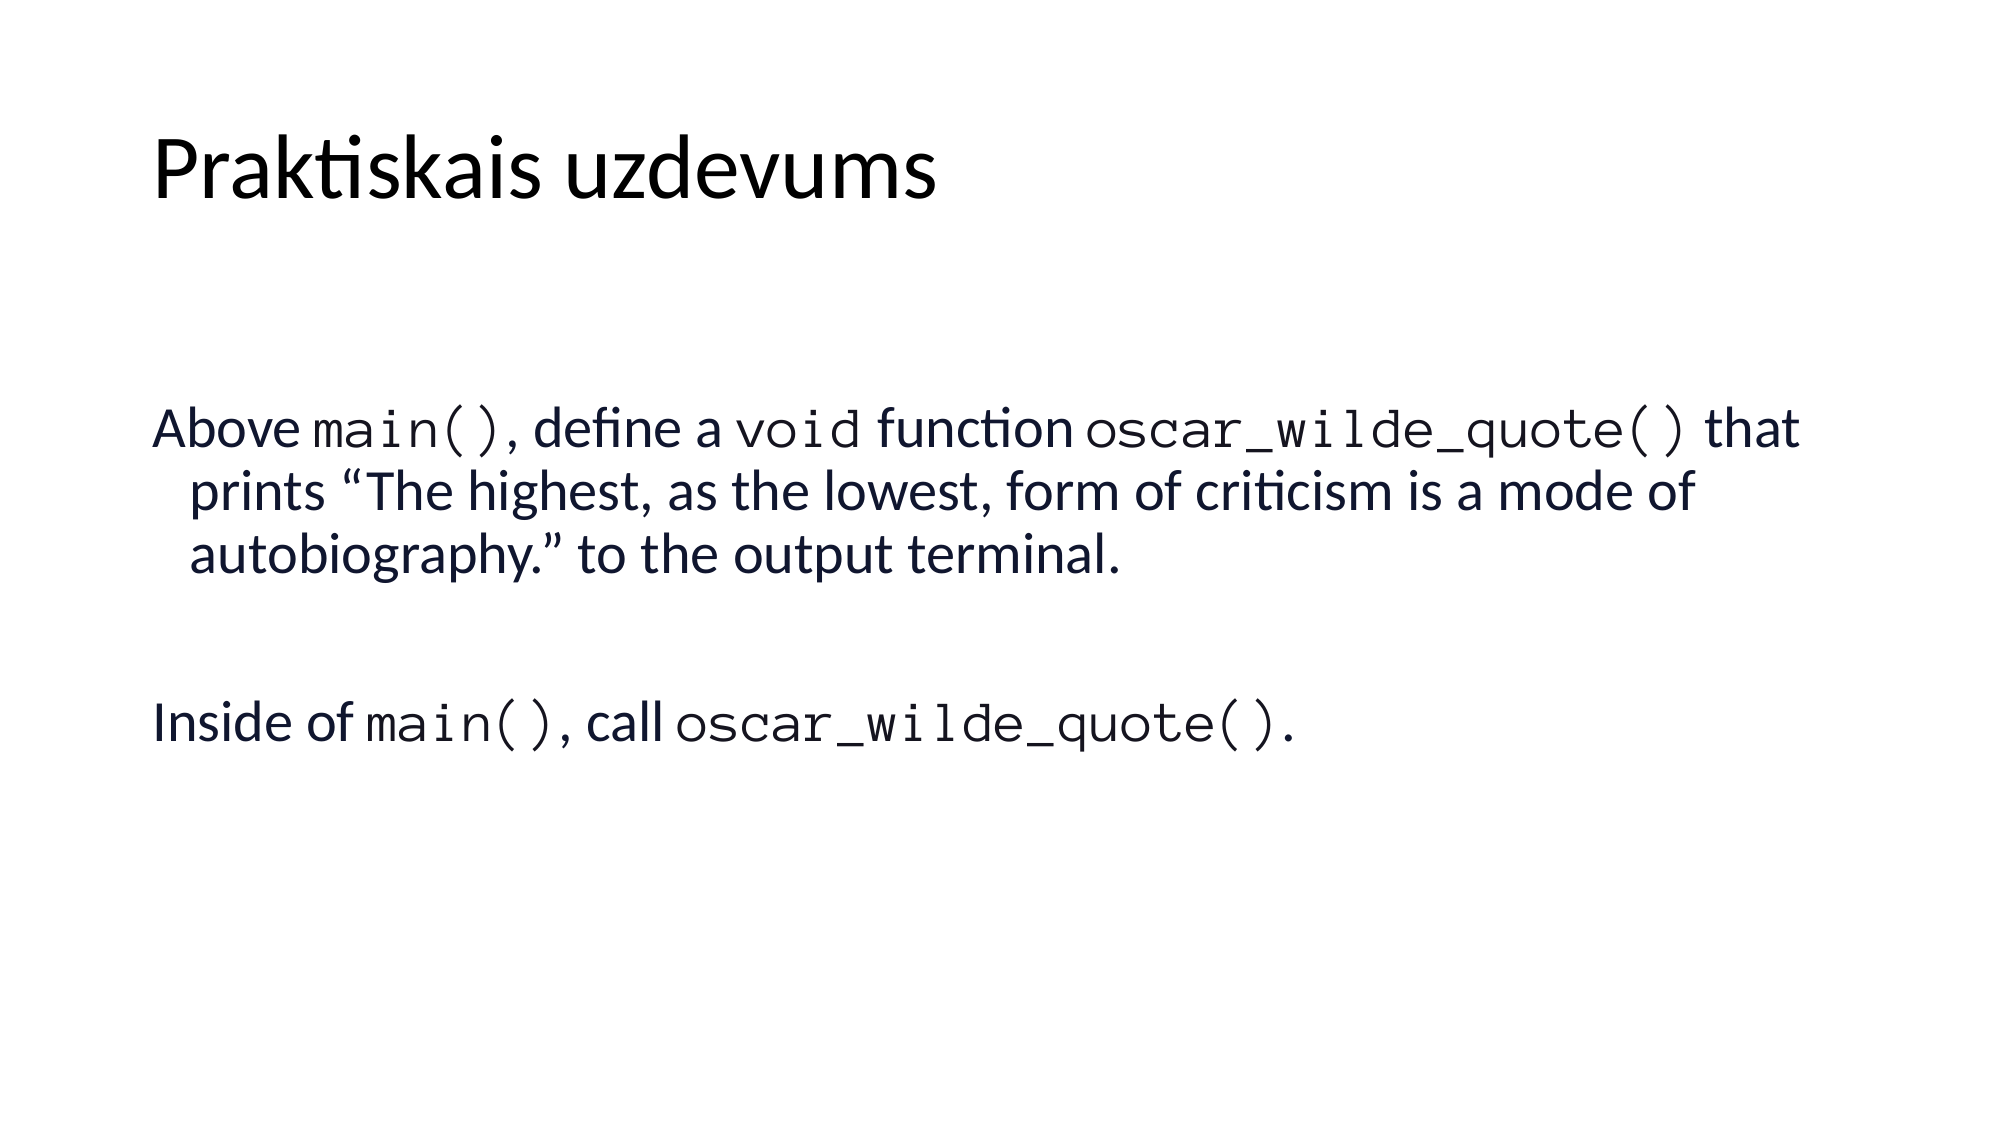

# Praktiskais uzdevums

Above main(), define a void function oscar_wilde_quote() that prints “The highest, as the lowest, form of criticism is a mode of autobiography.” to the output terminal.

Inside of main(), call oscar_wilde_quote().